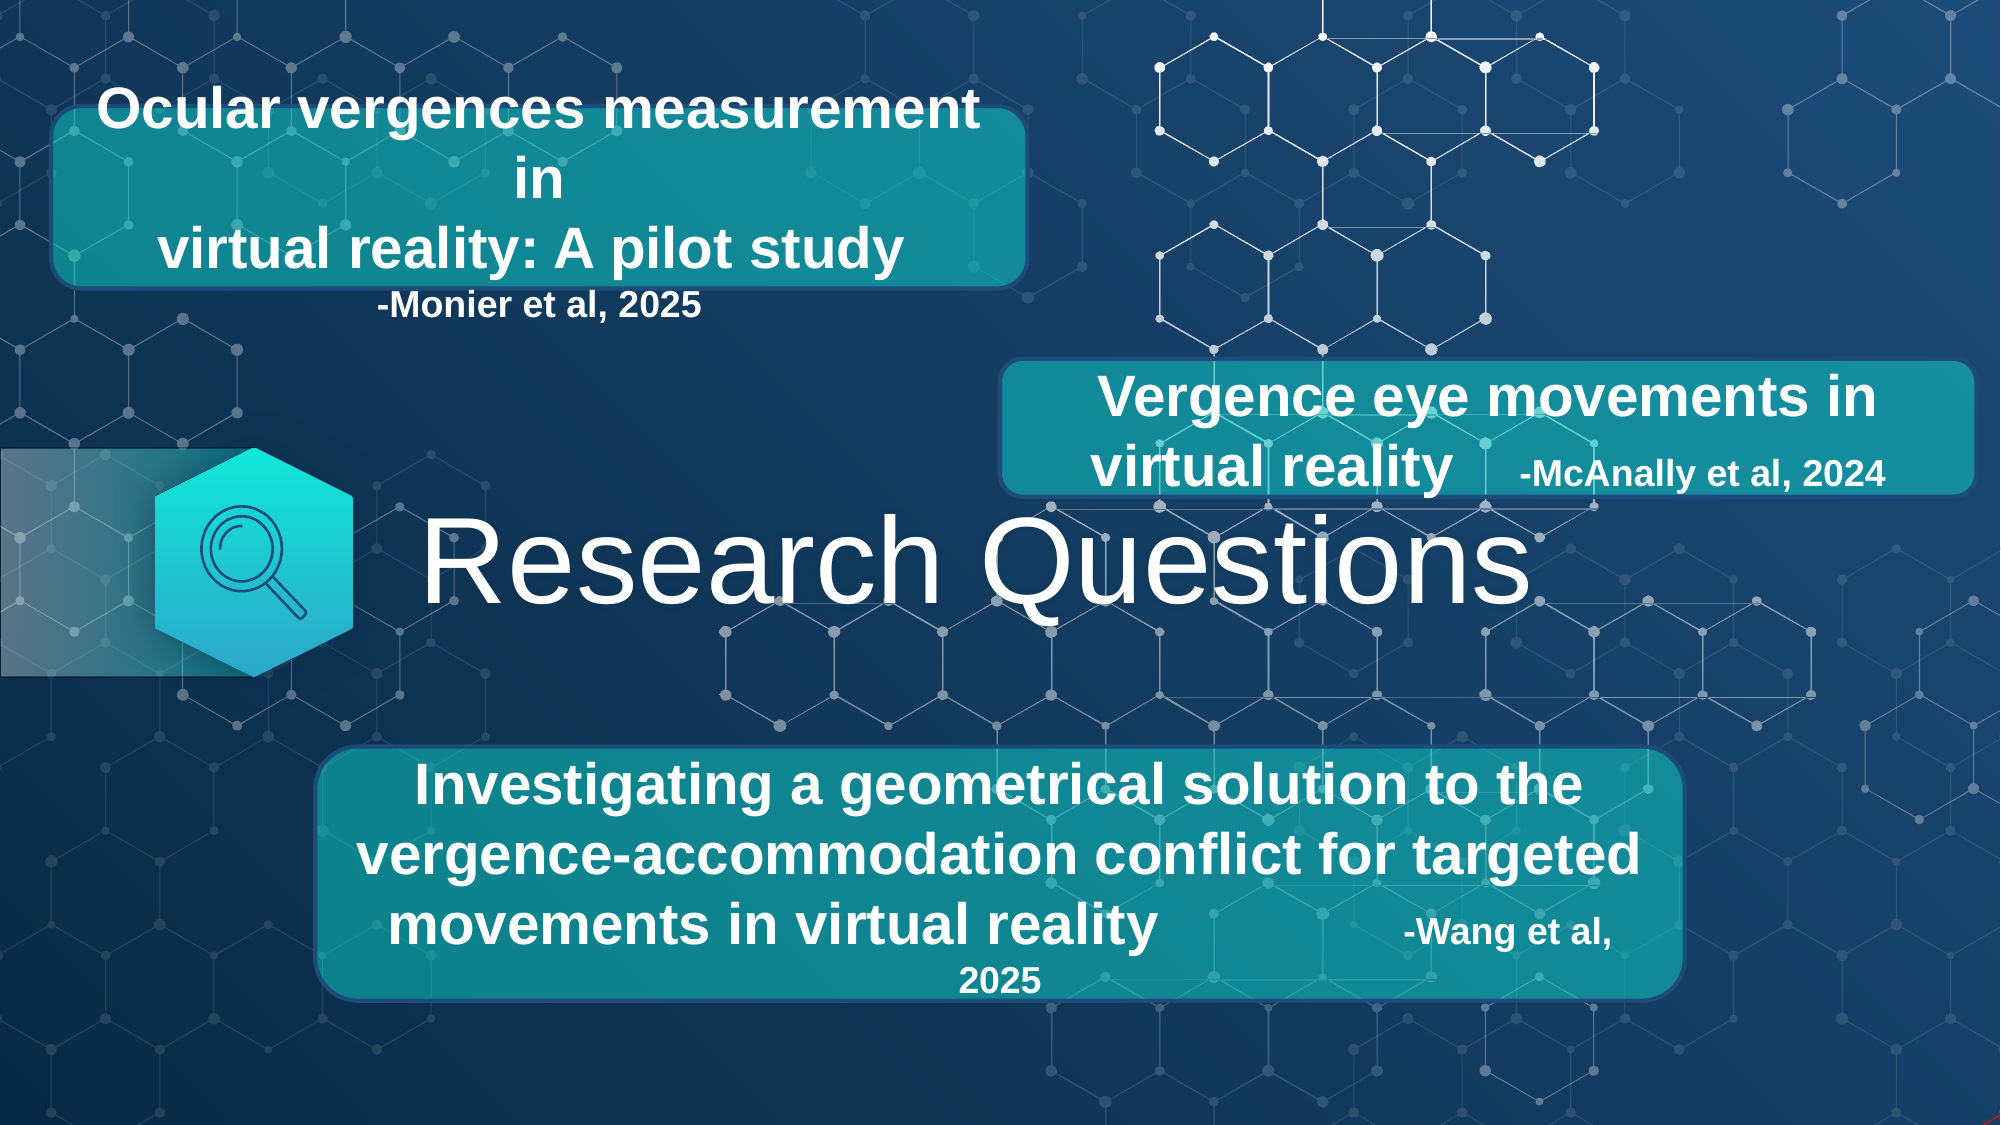

Ocular vergences measurement in
virtual reality: A pilot study
-Monier et al, 2025
Vergence eye movements in virtual reality    -McAnally et al, 2024
# Research Questions

Investigating a geometrical solution to the vergence-accommodation conflict for targeted movements in virtual reality               -Wang et al, 2025